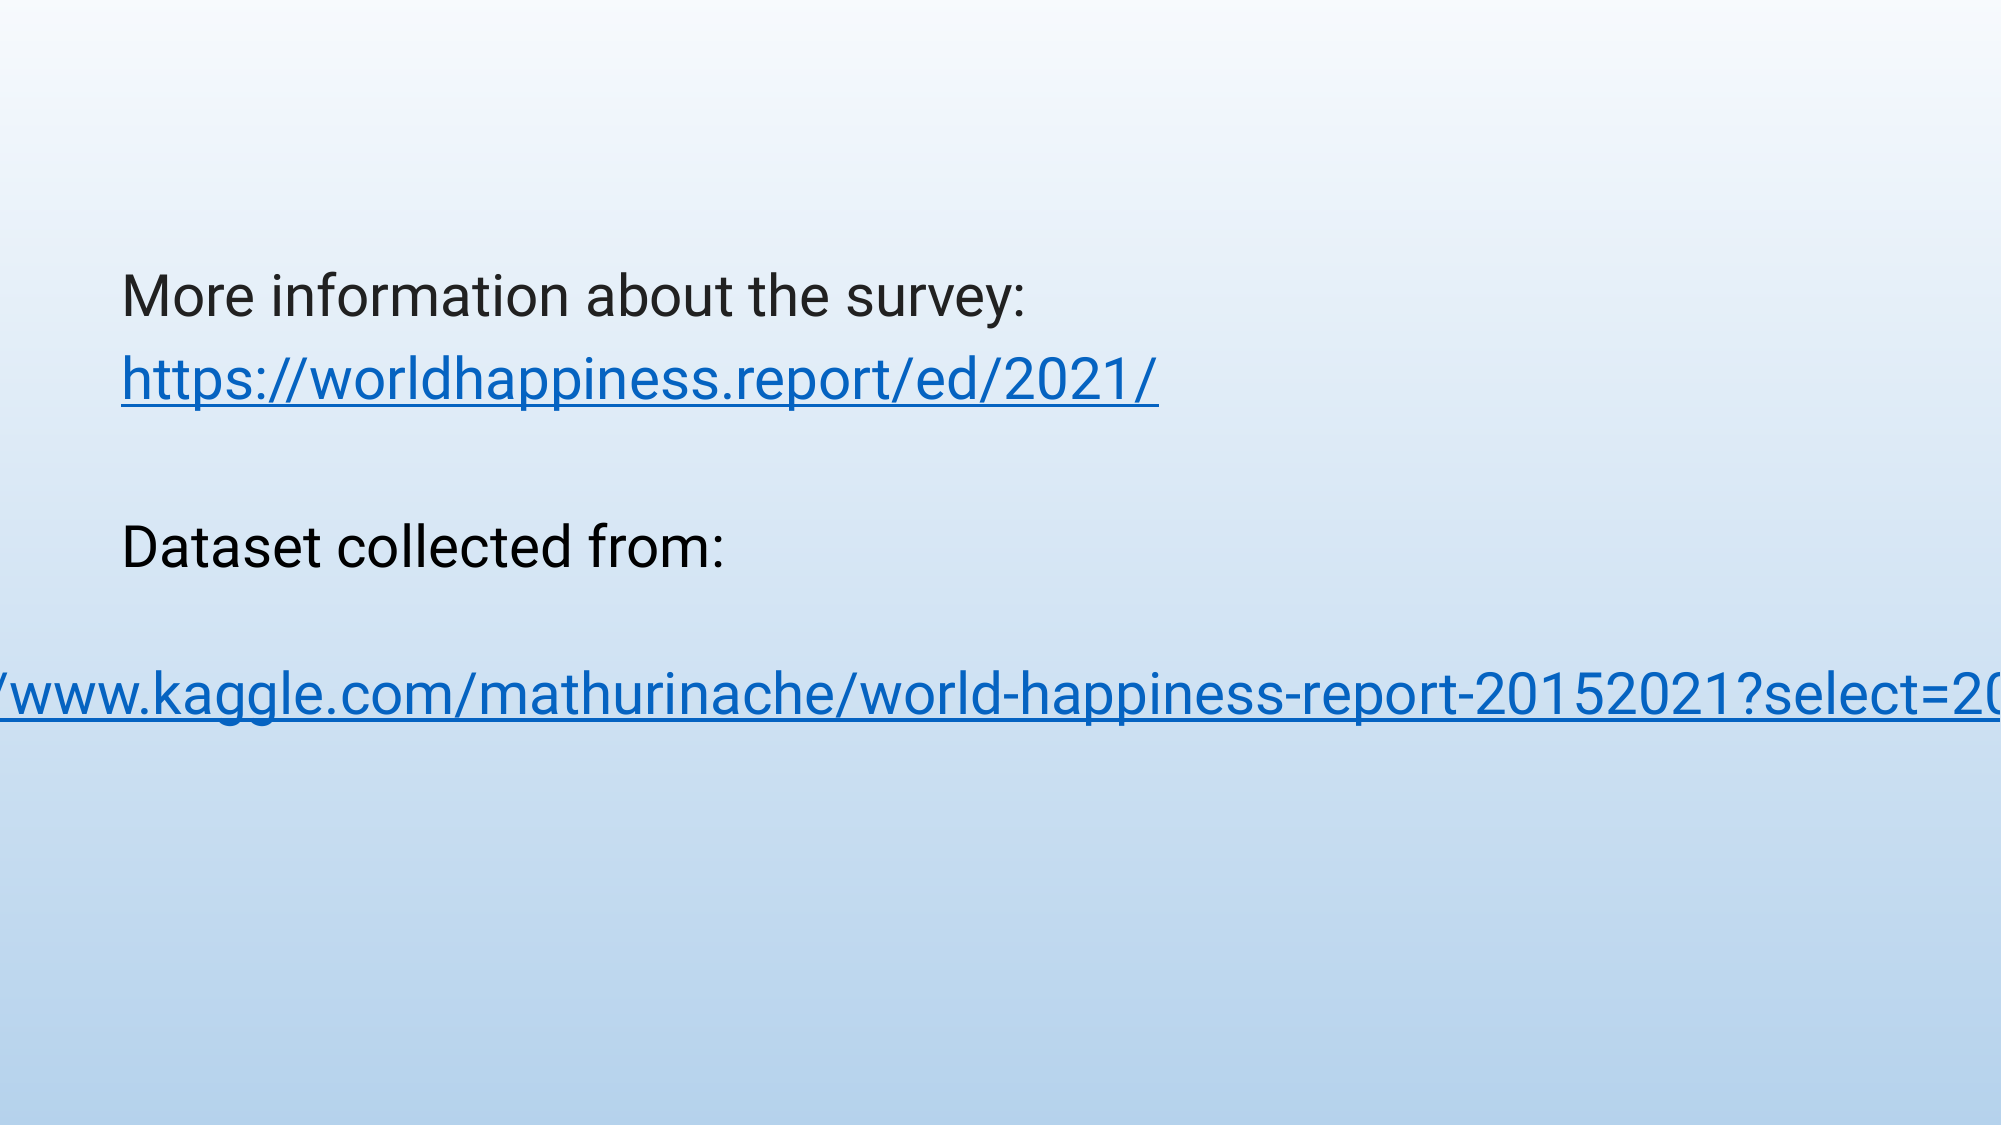

More information about the survey:
 		https://worldhappiness.report/ed/2021/

		Dataset collected from:
         https://www.kaggle.com/mathurinache/world-happiness-report-20152021?select=2021.csv